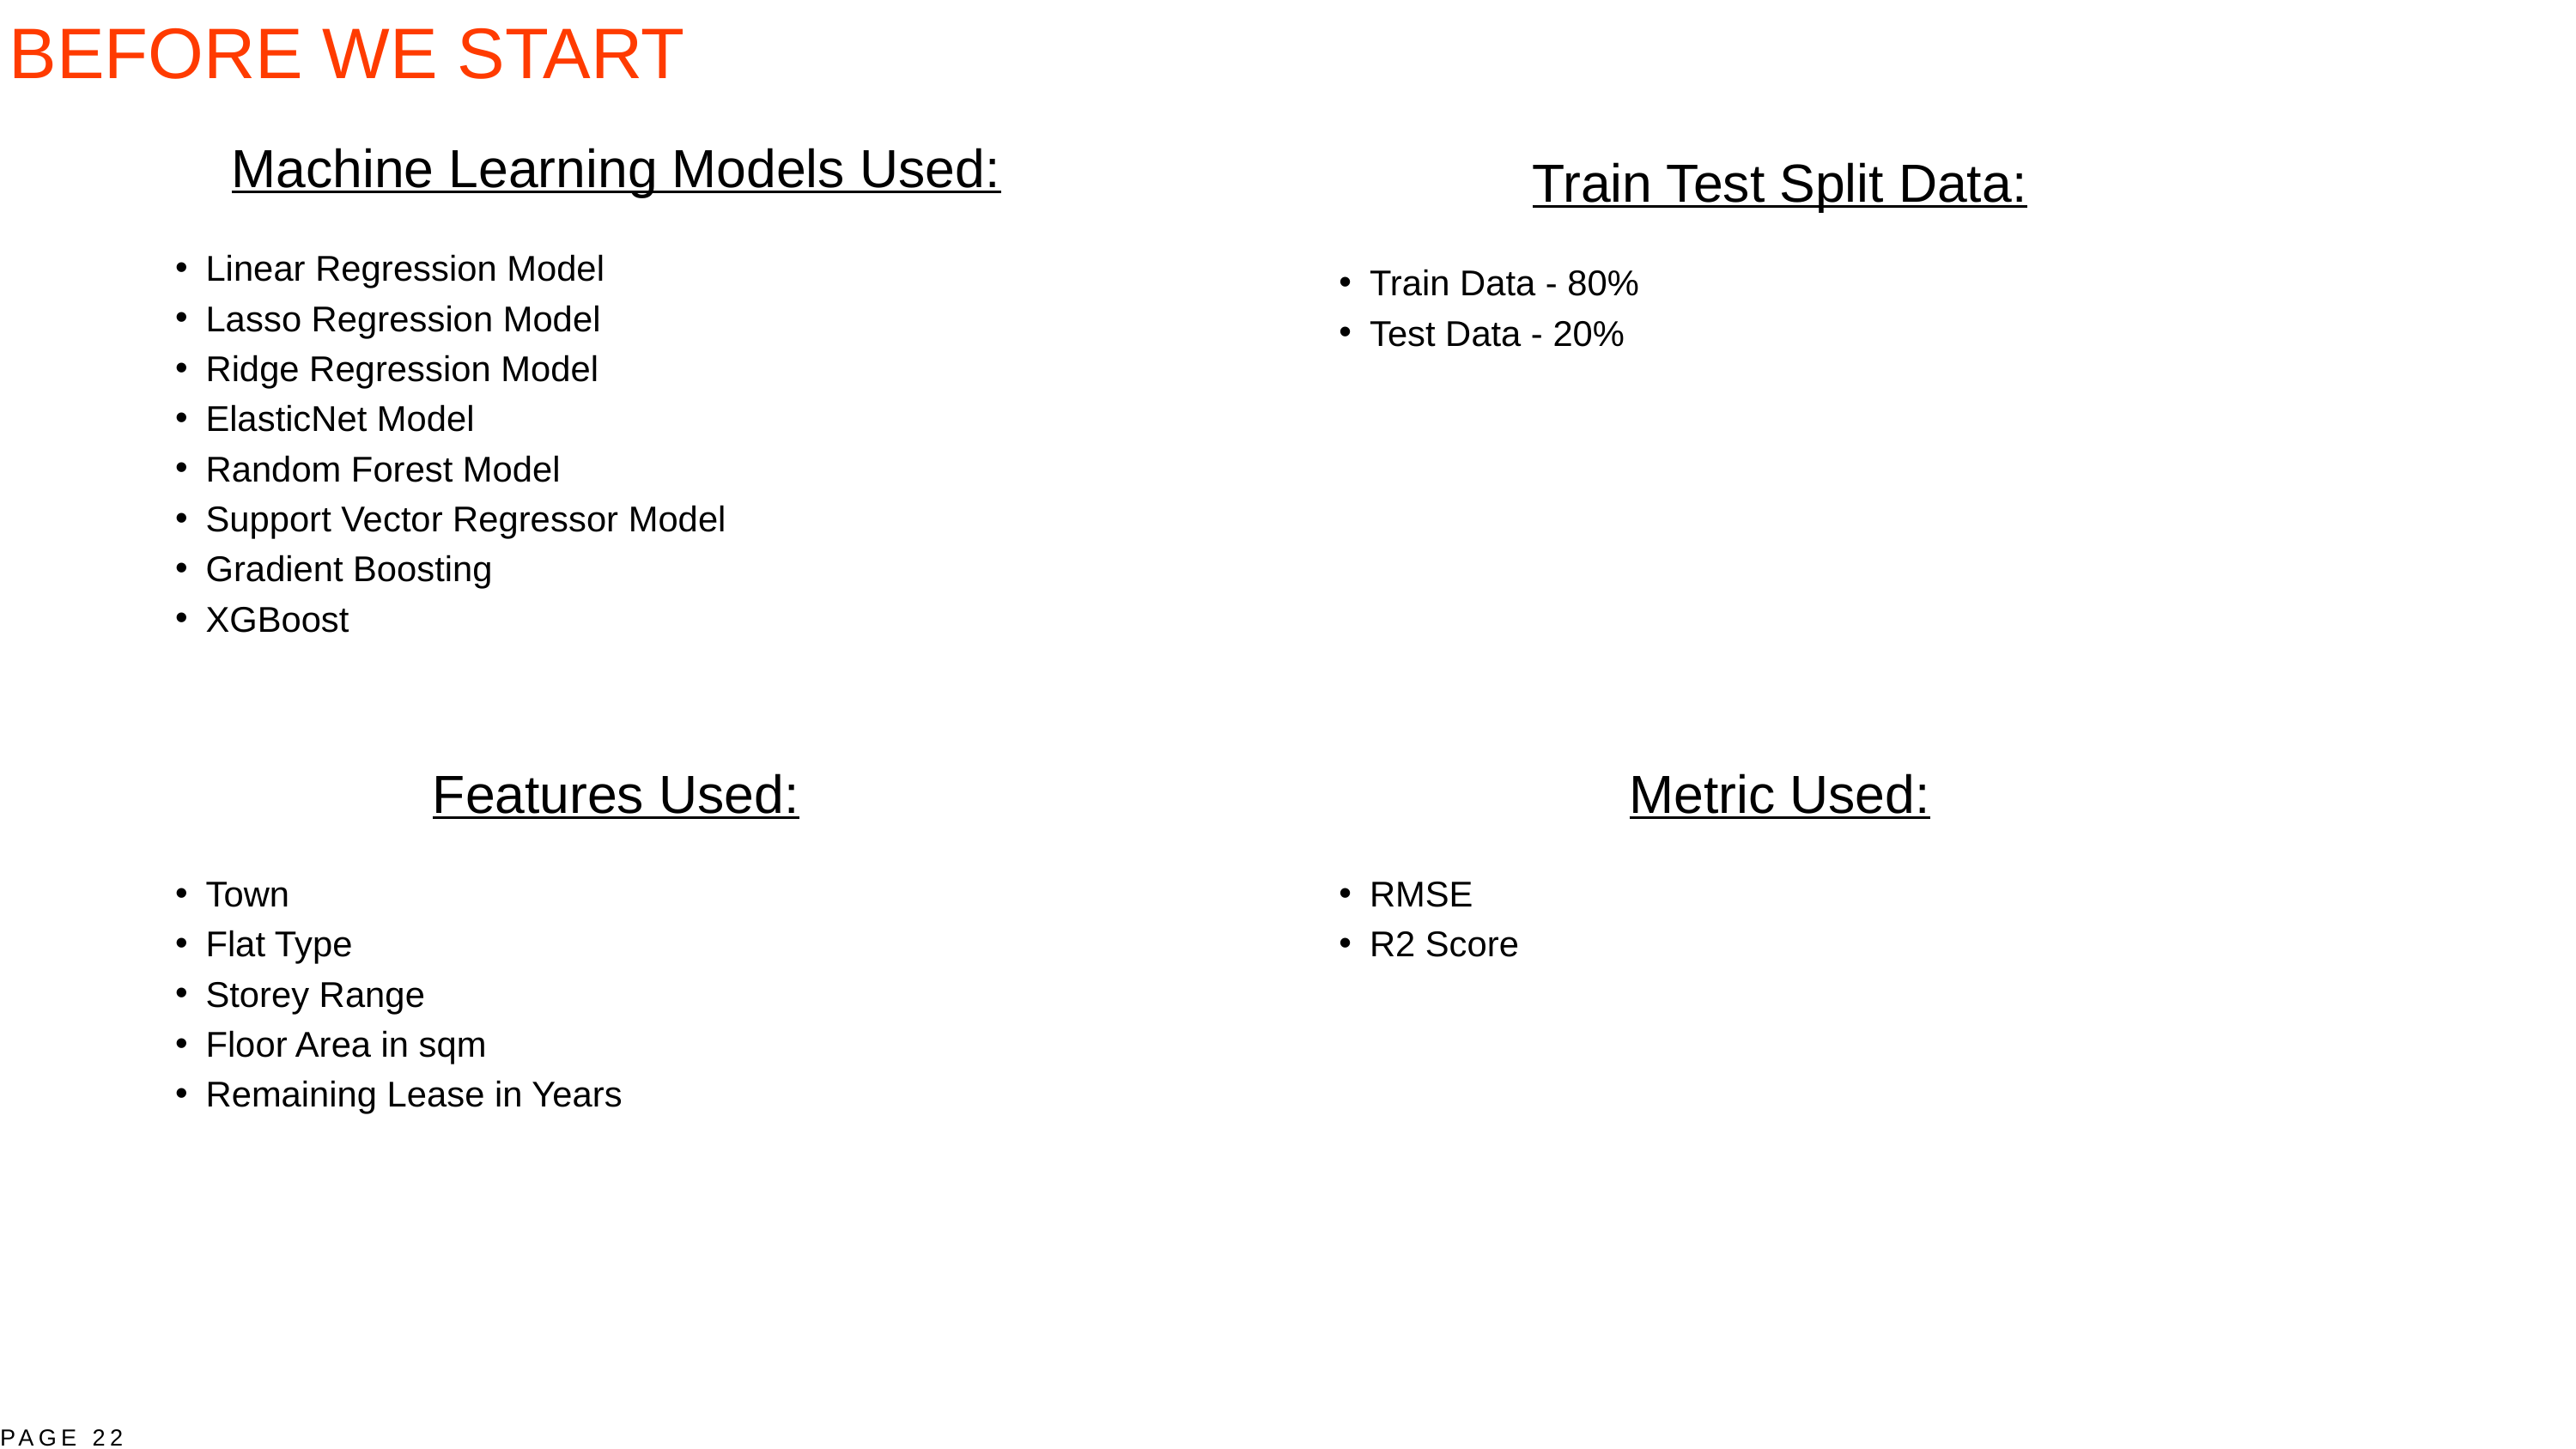

BEFORE WE START
Machine Learning Models Used:
Linear Regression Model
Lasso Regression Model
Ridge Regression Model
ElasticNet Model
Random Forest Model
Support Vector Regressor Model
Gradient Boosting
XGBoost

Train Test Split Data:
Train Data - 80%
Test Data - 20%

Features Used:
Town
Flat Type
Storey Range
Floor Area in sqm
Remaining Lease in Years

Metric Used:
RMSE
R2 Score

PAGE 22